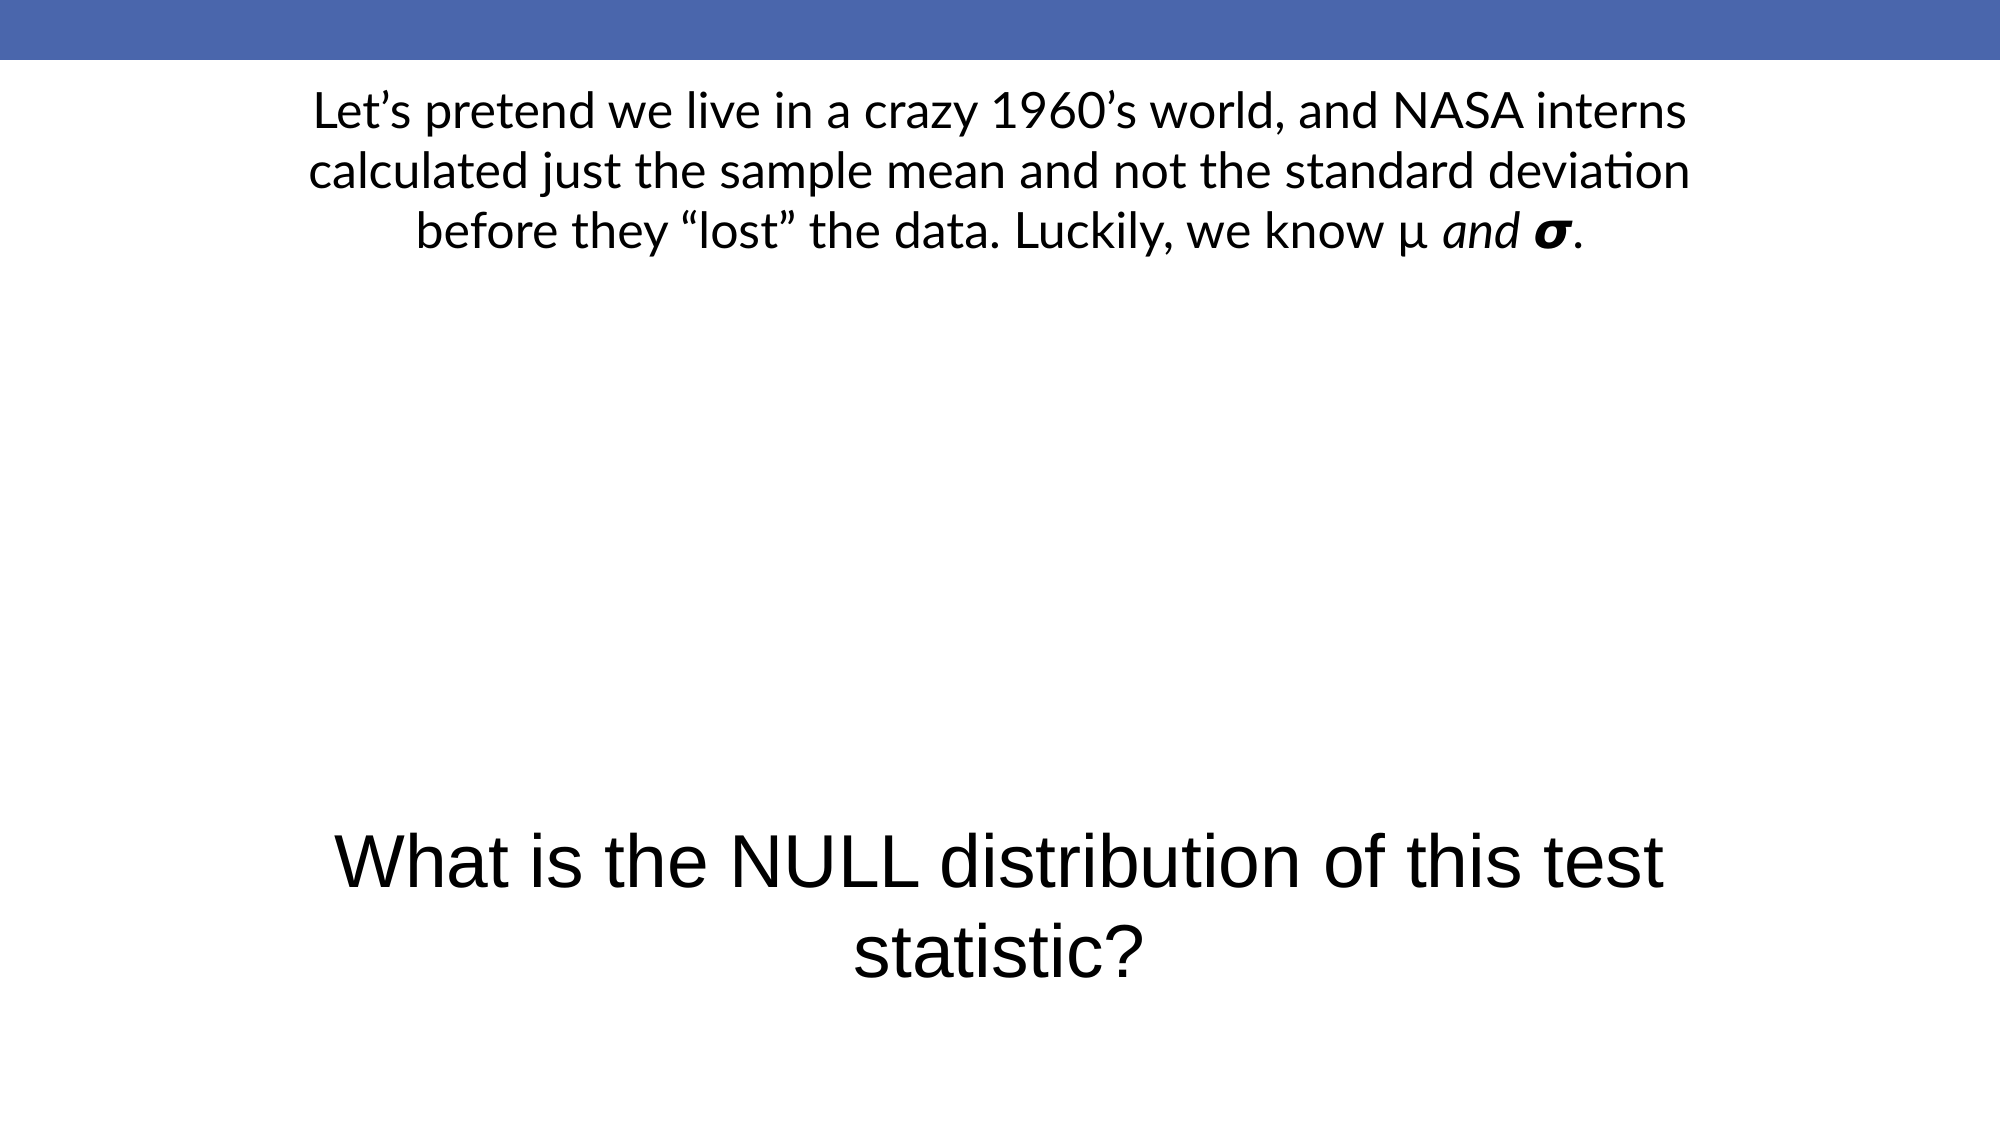

Let’s pretend we live in a crazy 1960’s world, and NASA interns calculated just the sample mean and not the standard deviation before they “lost” the data. Luckily, we know µ and 𝞼.
What is the NULL distribution of this test statistic?